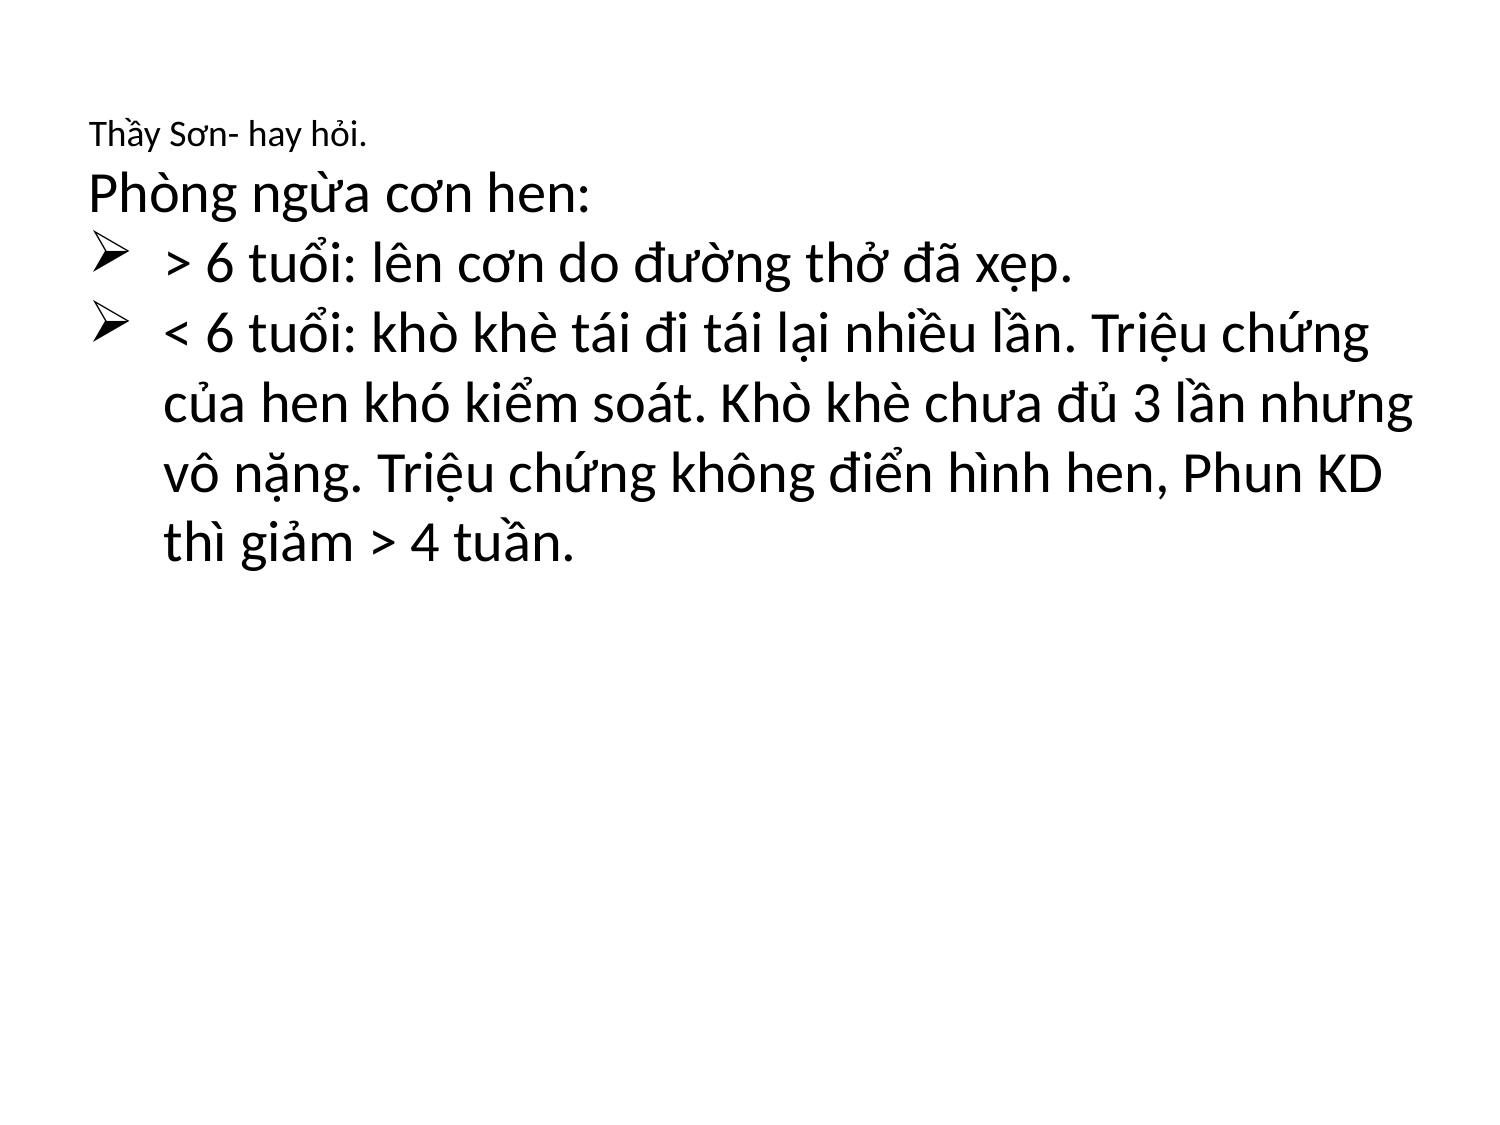

Thầy Sơn- hay hỏi.
Phòng ngừa cơn hen:
> 6 tuổi: lên cơn do đường thở đã xẹp.
< 6 tuổi: khò khè tái đi tái lại nhiều lần. Triệu chứng của hen khó kiểm soát. Khò khè chưa đủ 3 lần nhưng vô nặng. Triệu chứng không điển hình hen, Phun KD thì giảm > 4 tuần.